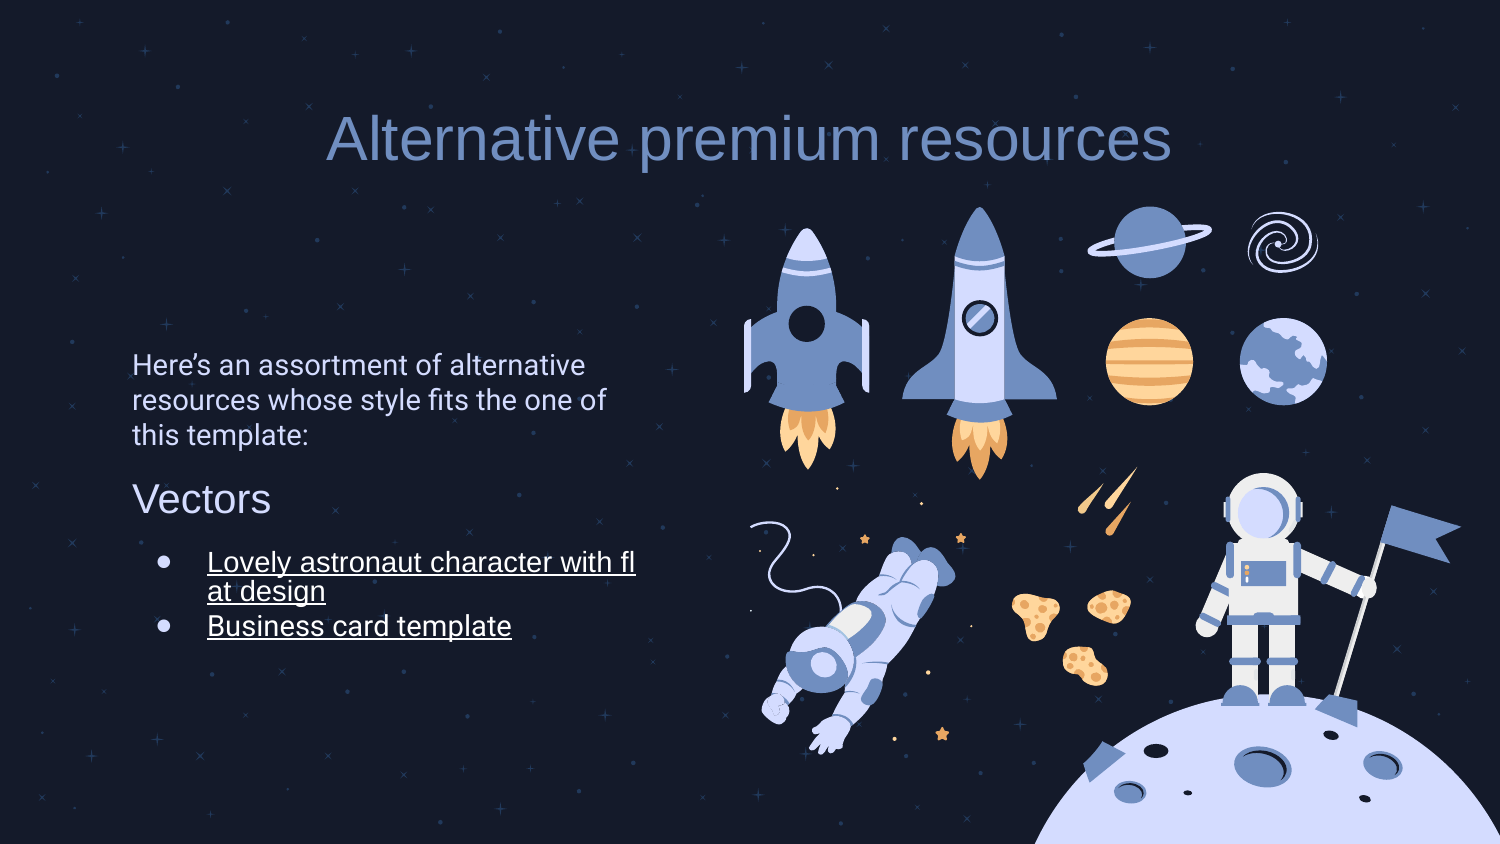

# Alternative premium resources

Here’s an assortment of alternative resources whose style fits the one of this template:
Vectors
Lovely astronaut character with flat design
Business card template